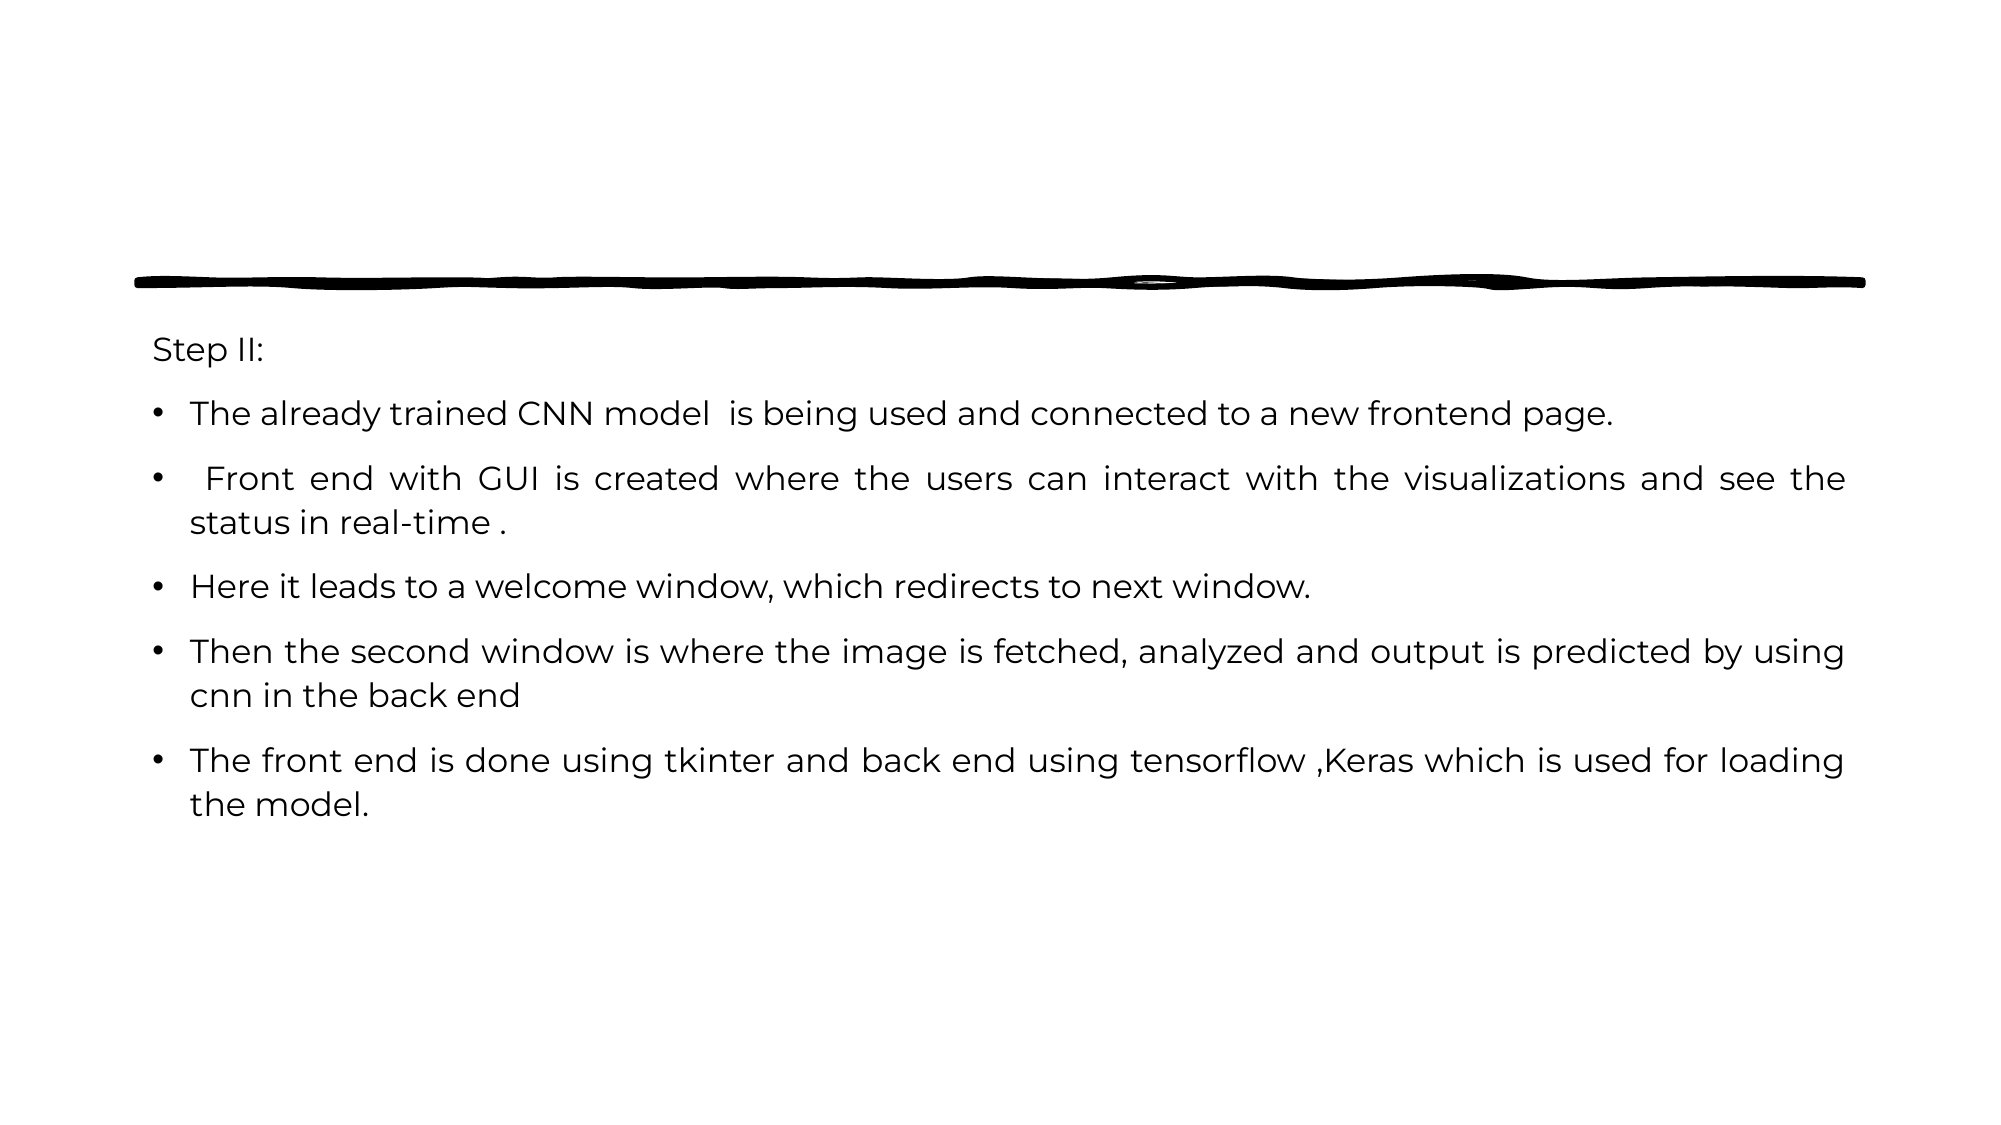

Step II:
The already trained CNN model  is being used and connected to a new frontend page.
 Front end with GUI is created where the users can interact with the visualizations and see the status in real-time .
Here it leads to a welcome window, which redirects to next window.
Then the second window is where the image is fetched, analyzed and output is predicted by using cnn in the back end
The front end is done using tkinter and back end using tensorflow ,Keras which is used for loading the model.